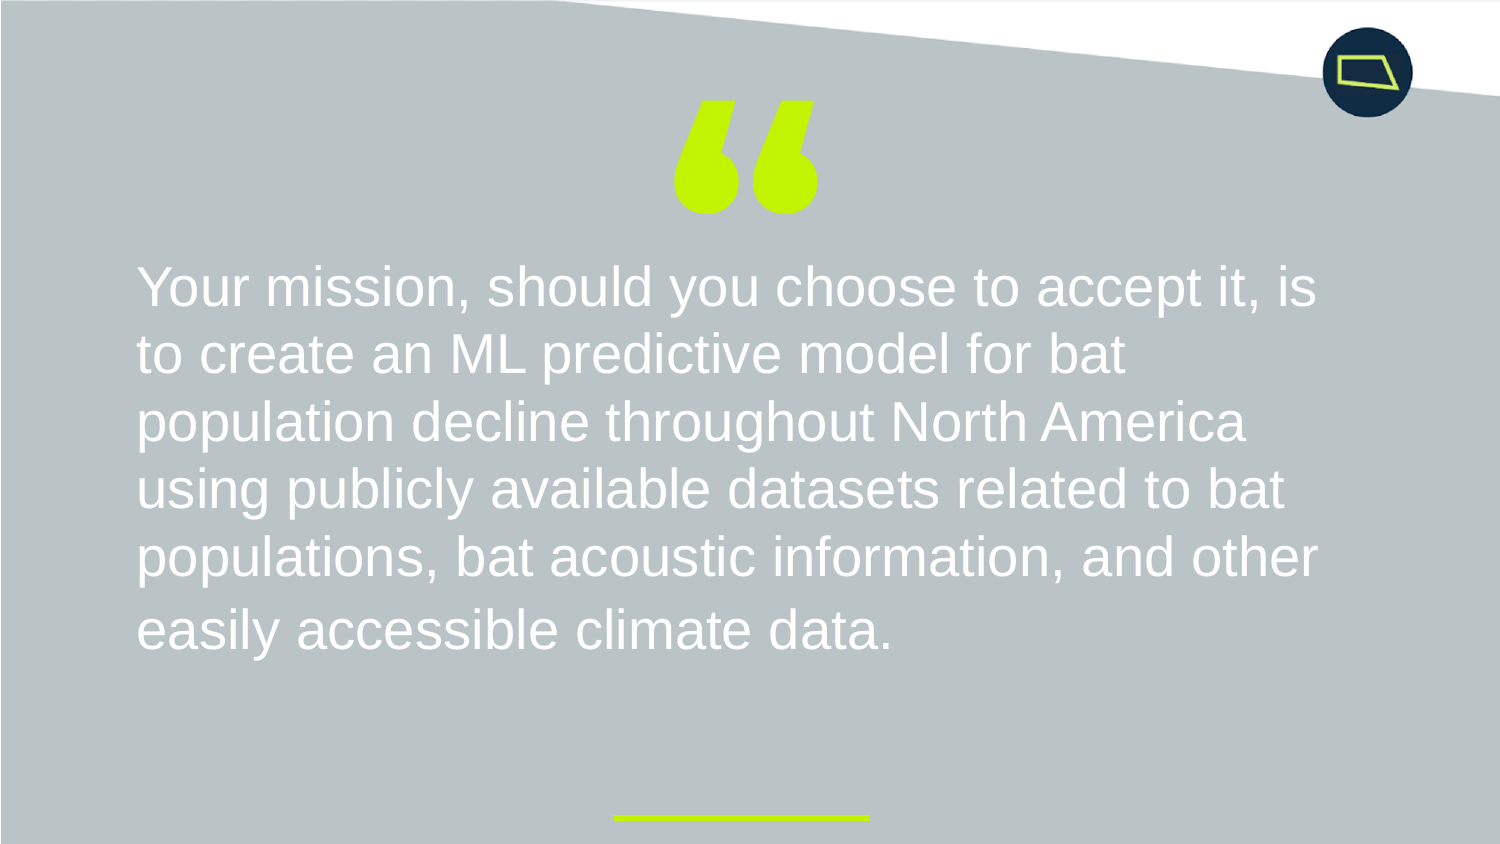

“
Your mission, should you choose to accept it, is to create an ML predictive model for bat population decline throughout North America using publicly available datasets related to bat populations, bat acoustic information, and other easily accessible climate data.